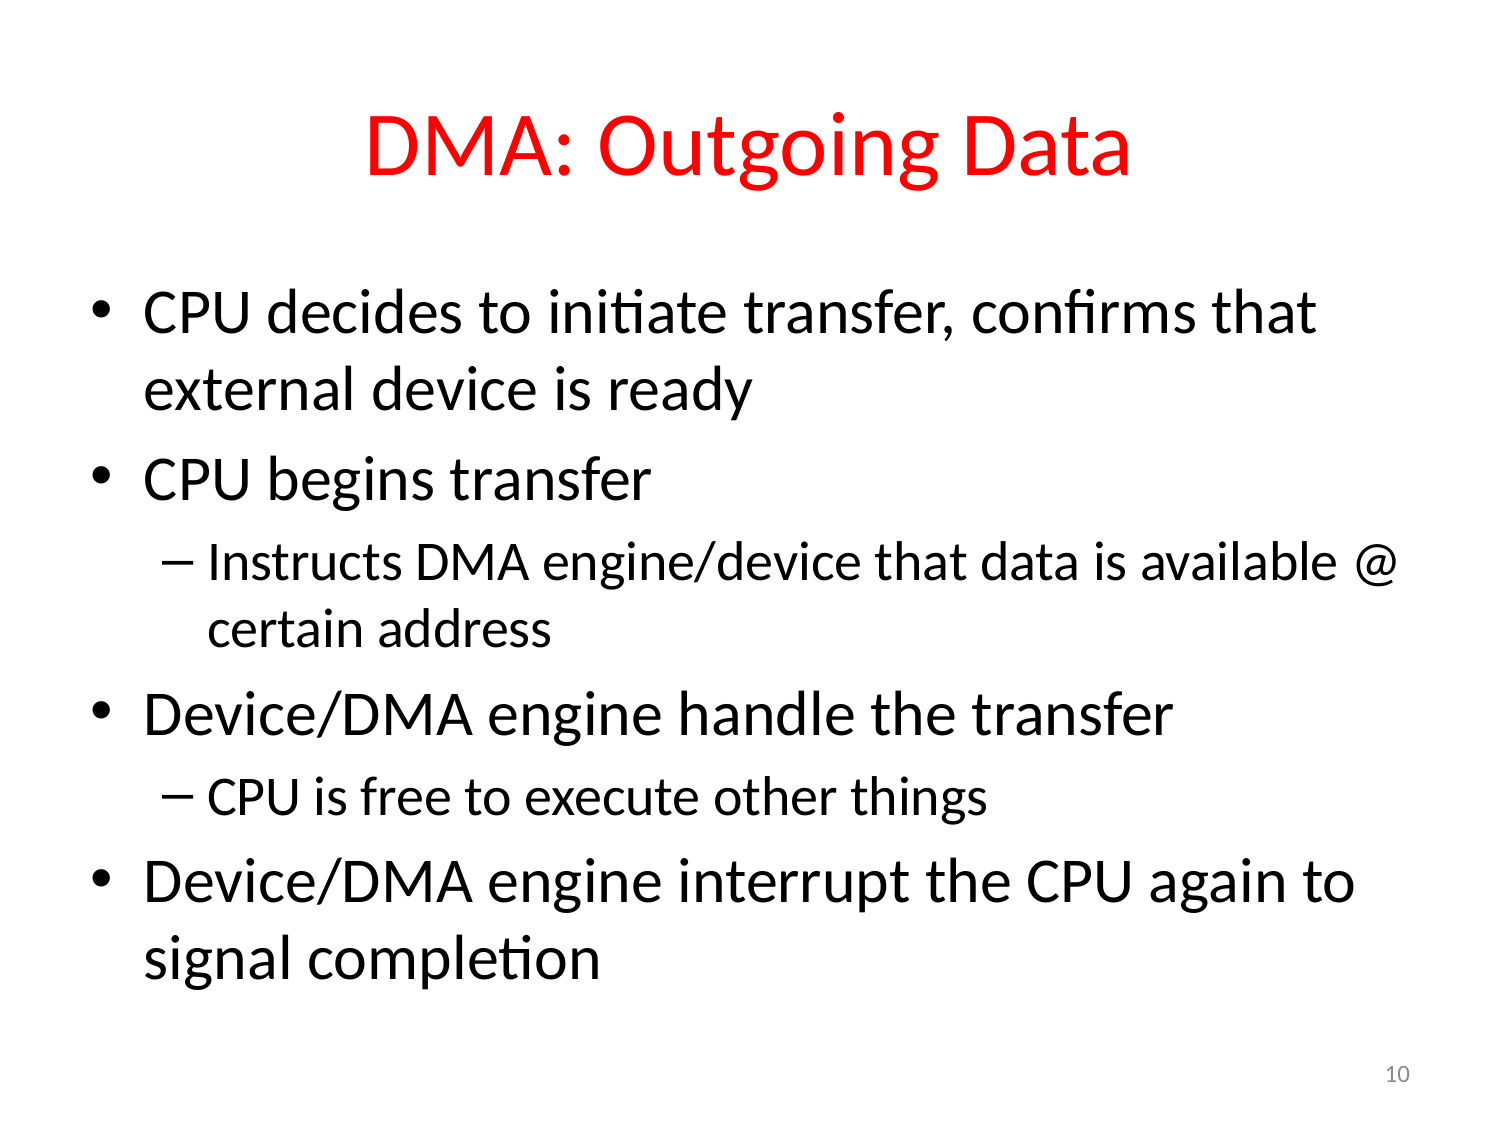

# DMA: Outgoing Data
CPU decides to initiate transfer, confirms that external device is ready
CPU begins transfer
Instructs DMA engine/device that data is available @ certain address
Device/DMA engine handle the transfer
CPU is free to execute other things
Device/DMA engine interrupt the CPU again to signal completion
10